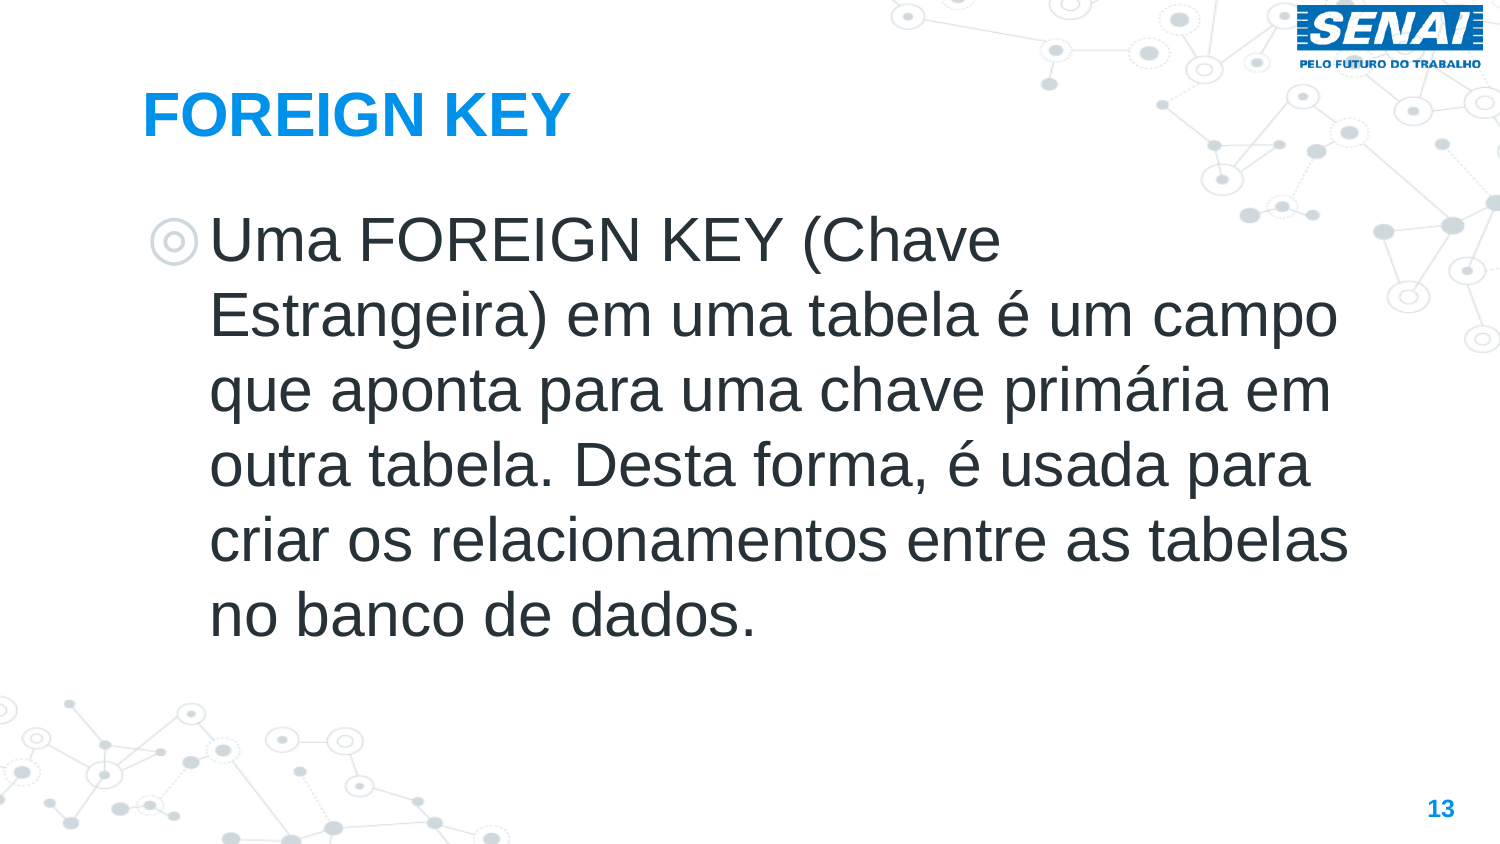

# FOREIGN KEY
Uma FOREIGN KEY (Chave Estrangeira) em uma tabela é um campo que aponta para uma chave primária em outra tabela. Desta forma, é usada para criar os relacionamentos entre as tabelas no banco de dados.
13